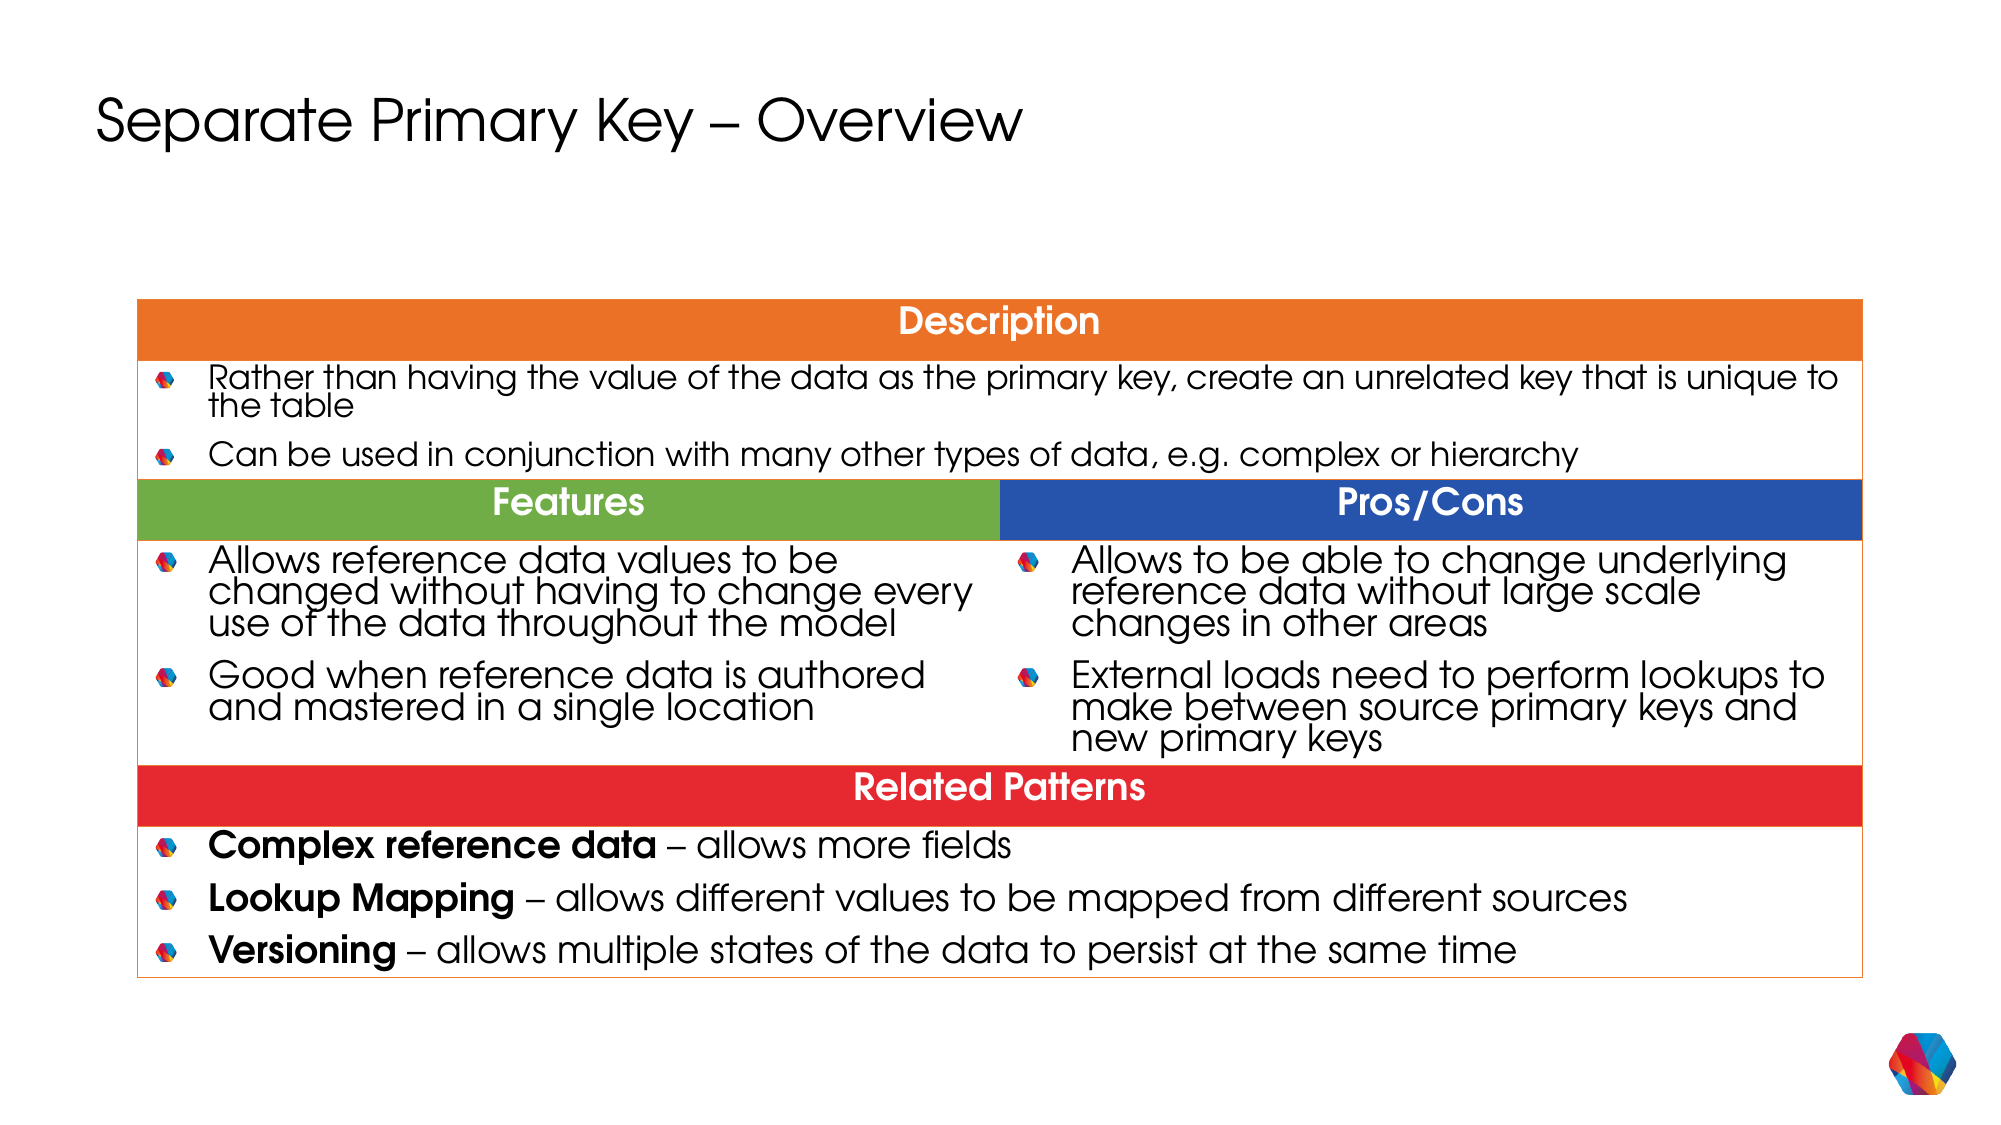

Separate Primary Key – Overview
| Description |  |
| --- | --- |
| Rather than having the value of the data as the primary key, create an unrelated key that is unique to the table Can be used in conjunction with many other types of data, e.g. complex or hierarchy |  |
| Features | Pros/Cons |
| Allows reference data values to be changed without having to change every use of the data throughout the model Good when reference data is authored and mastered in a single location | Allows to be able to change underlying reference data without large scale changes in other areas External loads need to perform lookups to make between source primary keys and new primary keys |
| Related Patterns |  |
| Complex reference data – allows more fields Lookup Mapping – allows different values to be mapped from different sources Versioning – allows multiple states of the data to persist at the same time |  |